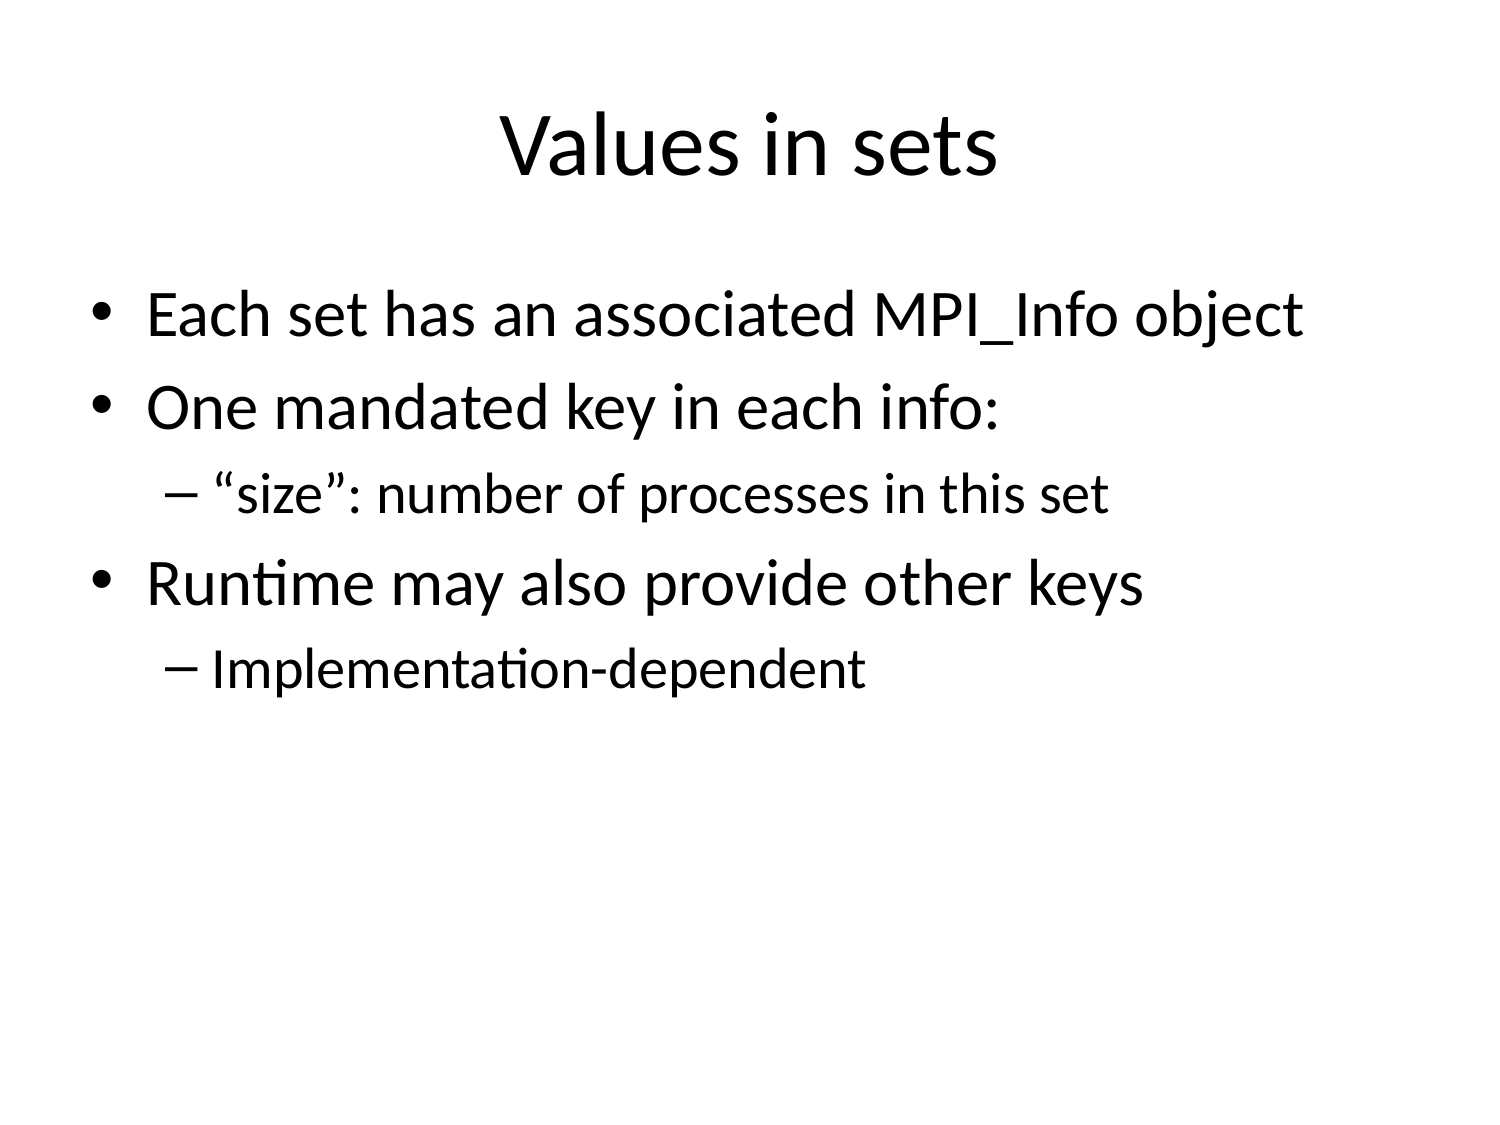

# Values in sets
Each set has an associated MPI_Info object
One mandated key in each info:
“size”: number of processes in this set
Runtime may also provide other keys
Implementation-dependent